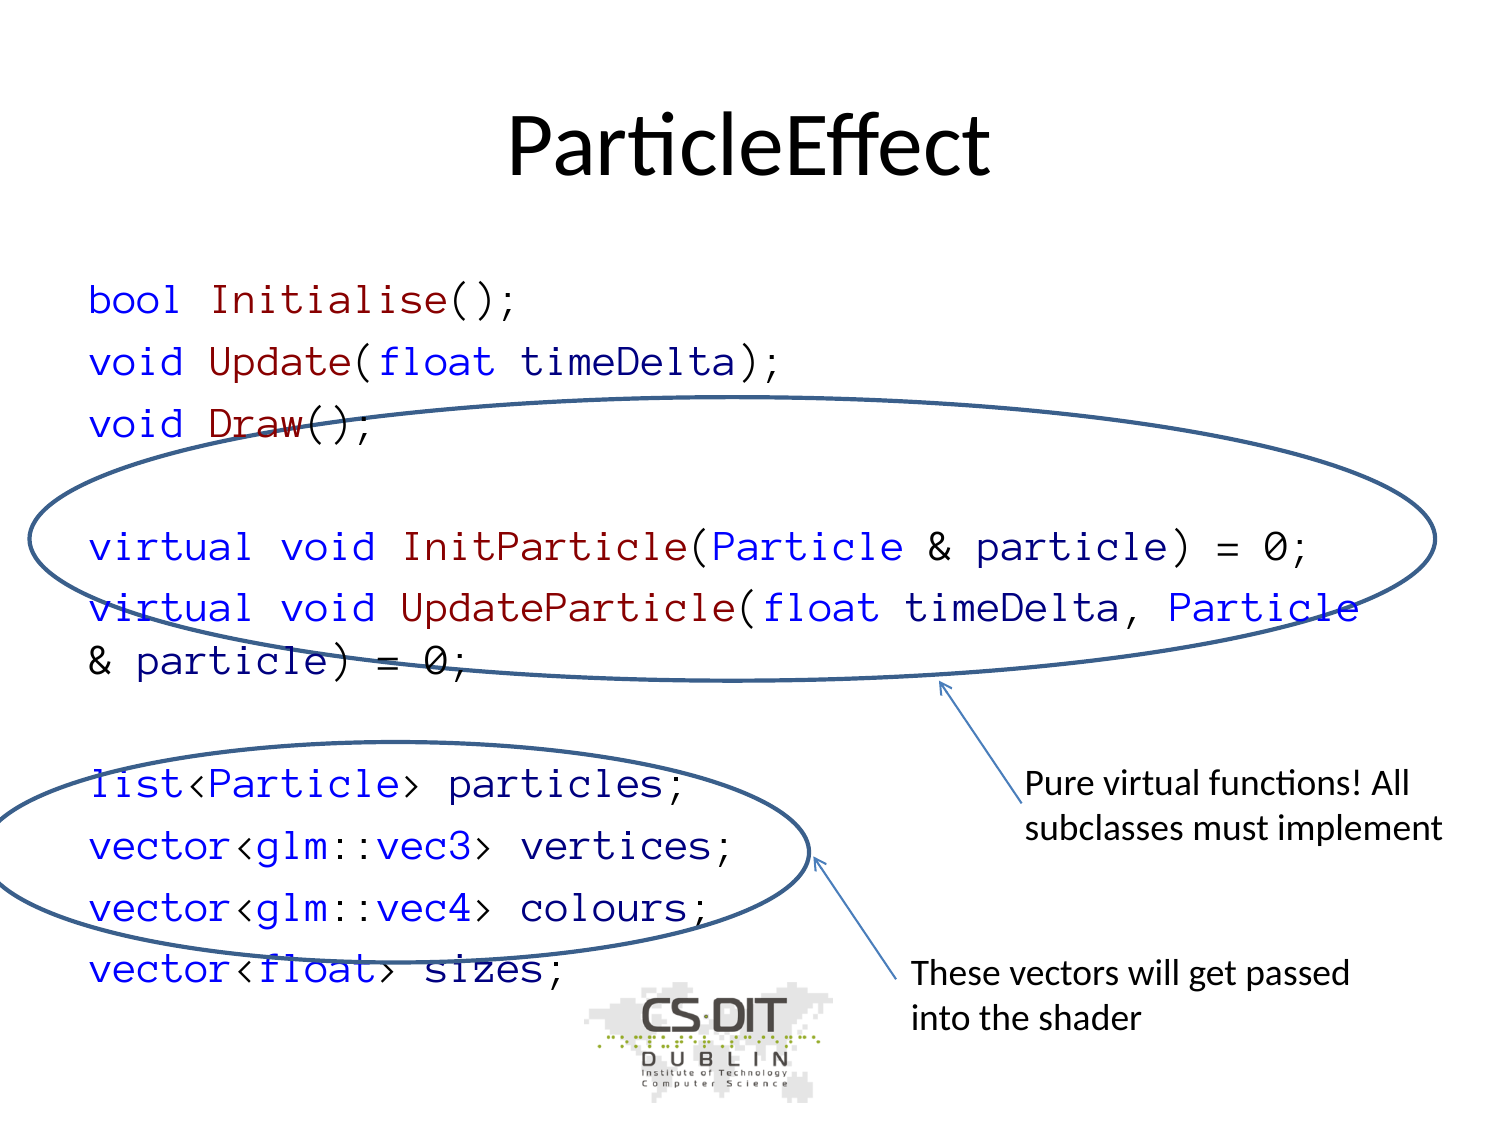

# ParticleEffect
bool Initialise();
void Update(float timeDelta);
void Draw();

virtual void InitParticle(Particle & particle) = 0;
virtual void UpdateParticle(float timeDelta, Particle & particle) = 0;

list<Particle> particles;
vector<glm::vec3> vertices;
vector<glm::vec4> colours;
vector<float> sizes;

Pure virtual functions! All subclasses must implement
These vectors will get passed into the shader